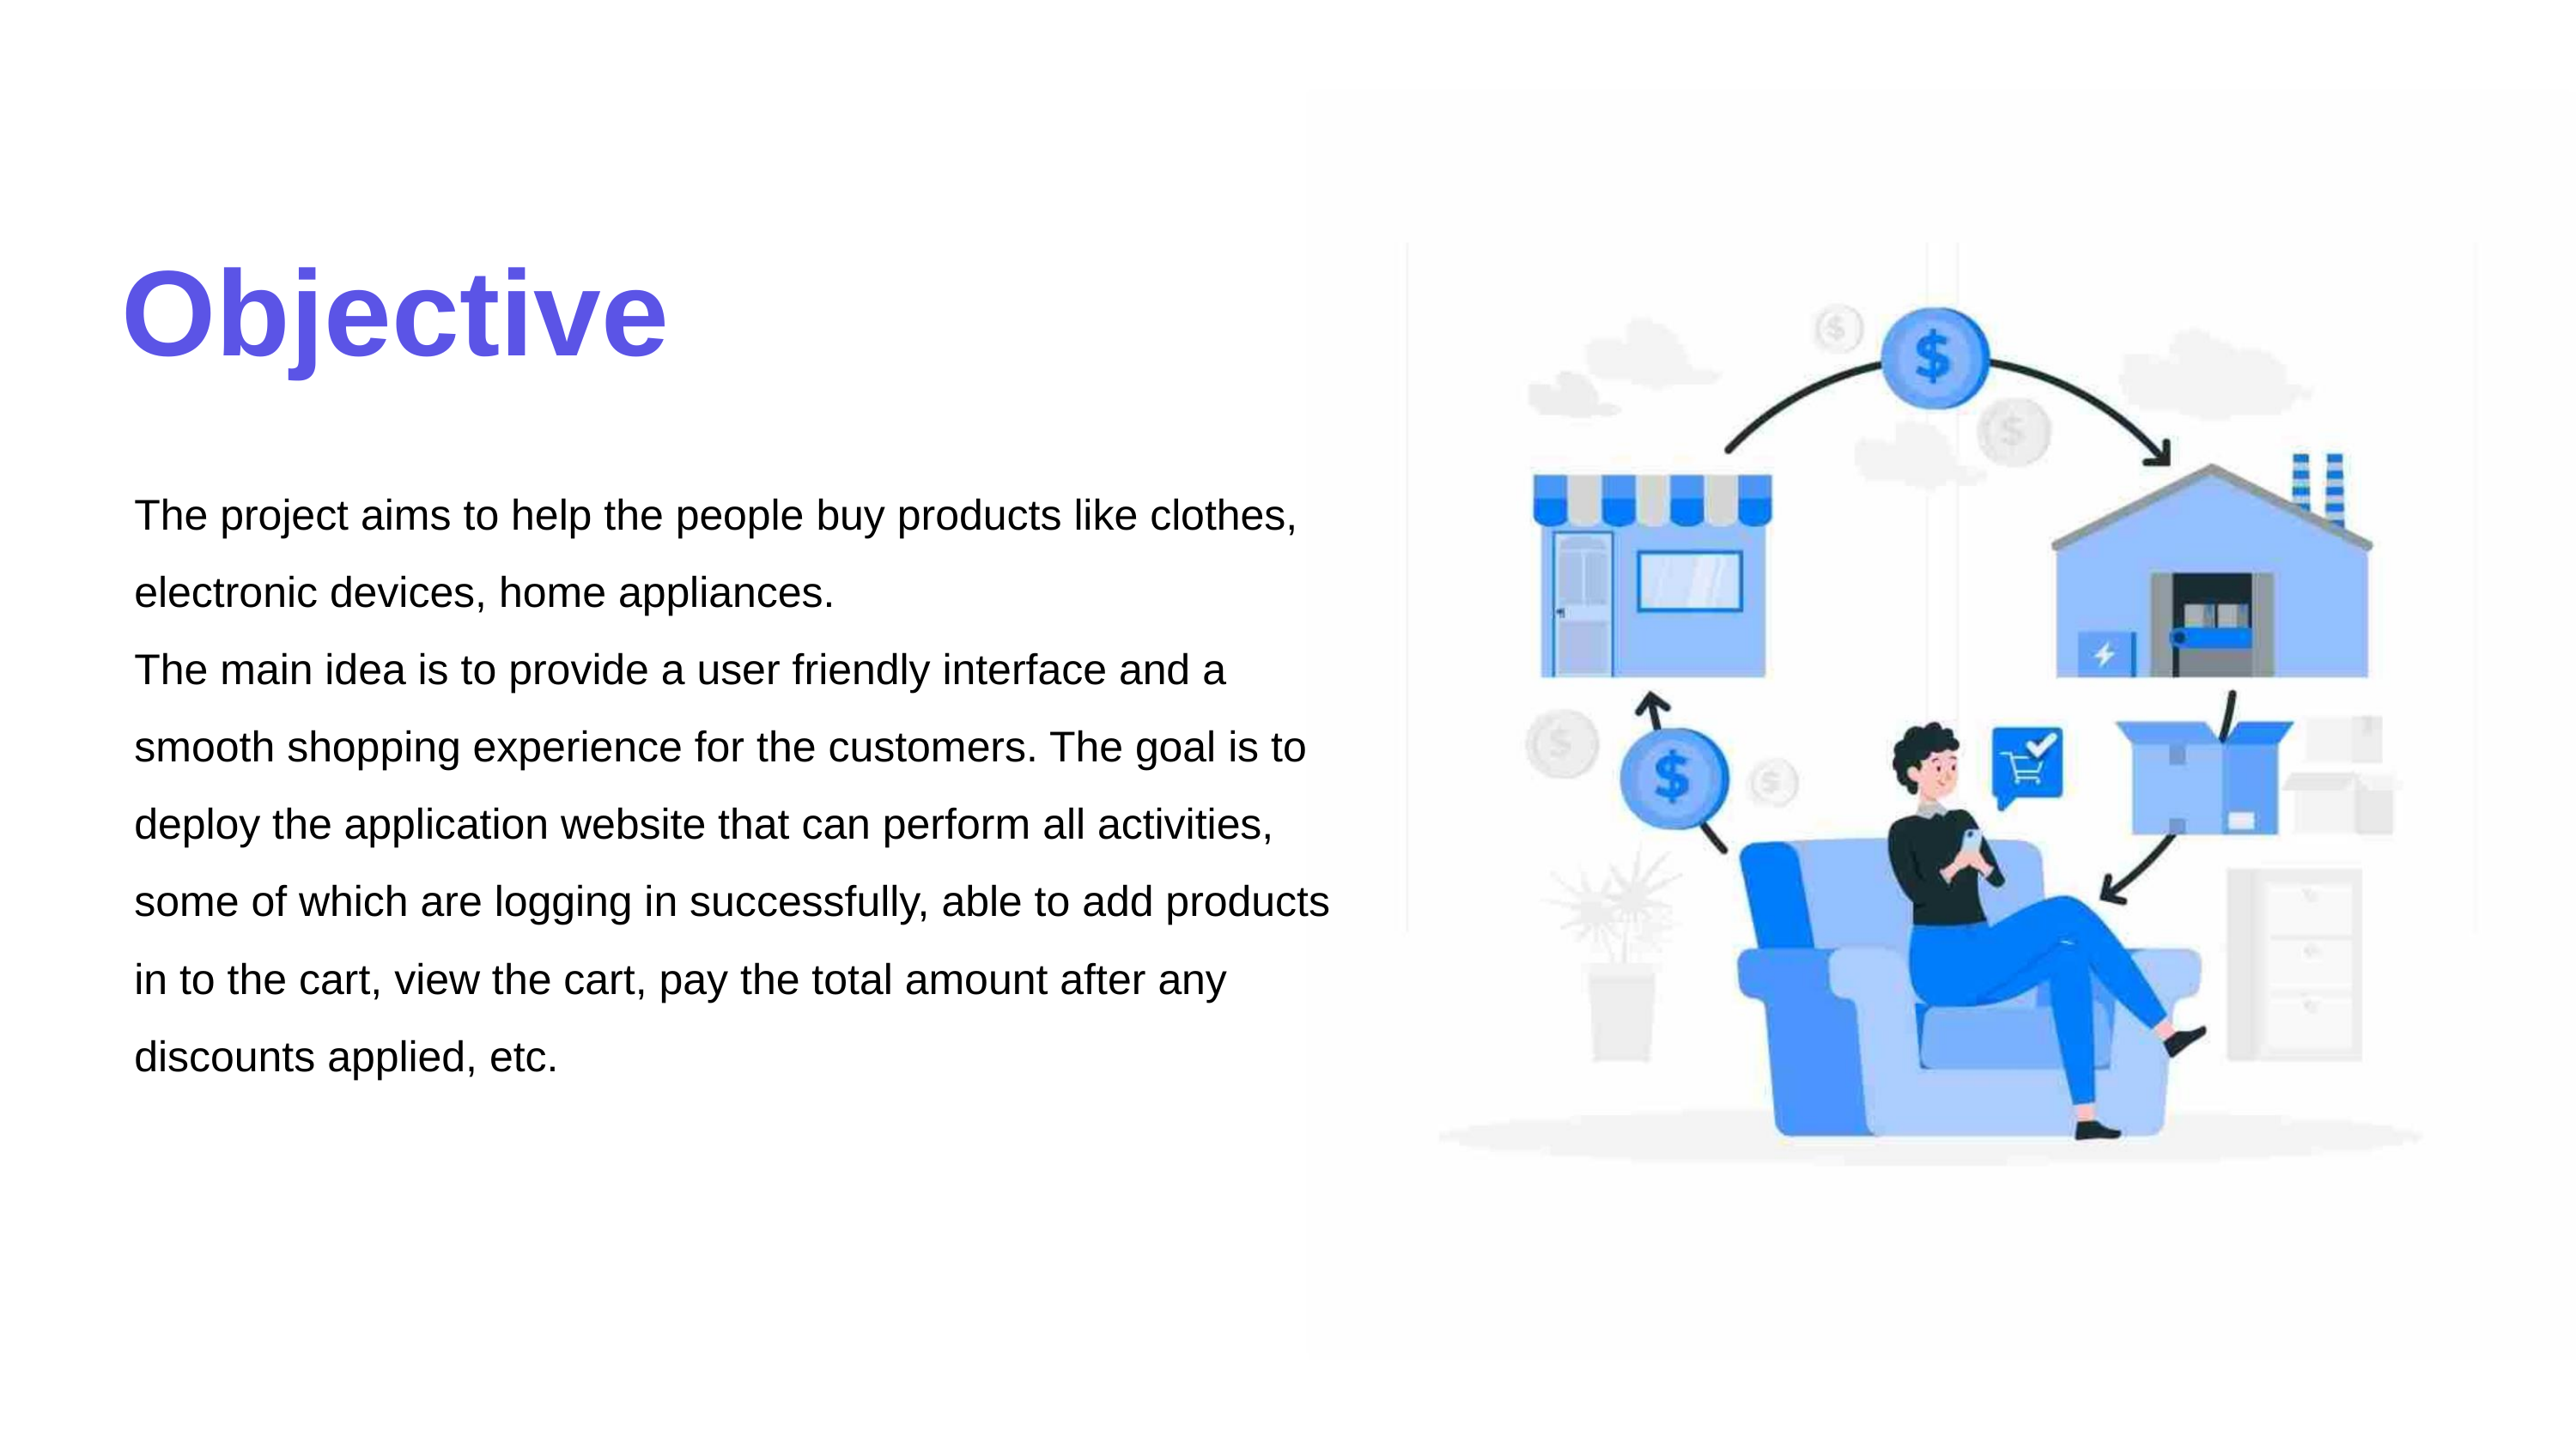

Objective
The project aims to help the people buy products like clothes,
electronic devices, home appliances.
The main idea is to provide a user friendly interface and a
smooth shopping experience for the customers. The goal is to
deploy the application website that can perform all activities,
some of which are logging in successfully, able to add products
in to the cart, view the cart, pay the total amount after any
discounts applied, etc.